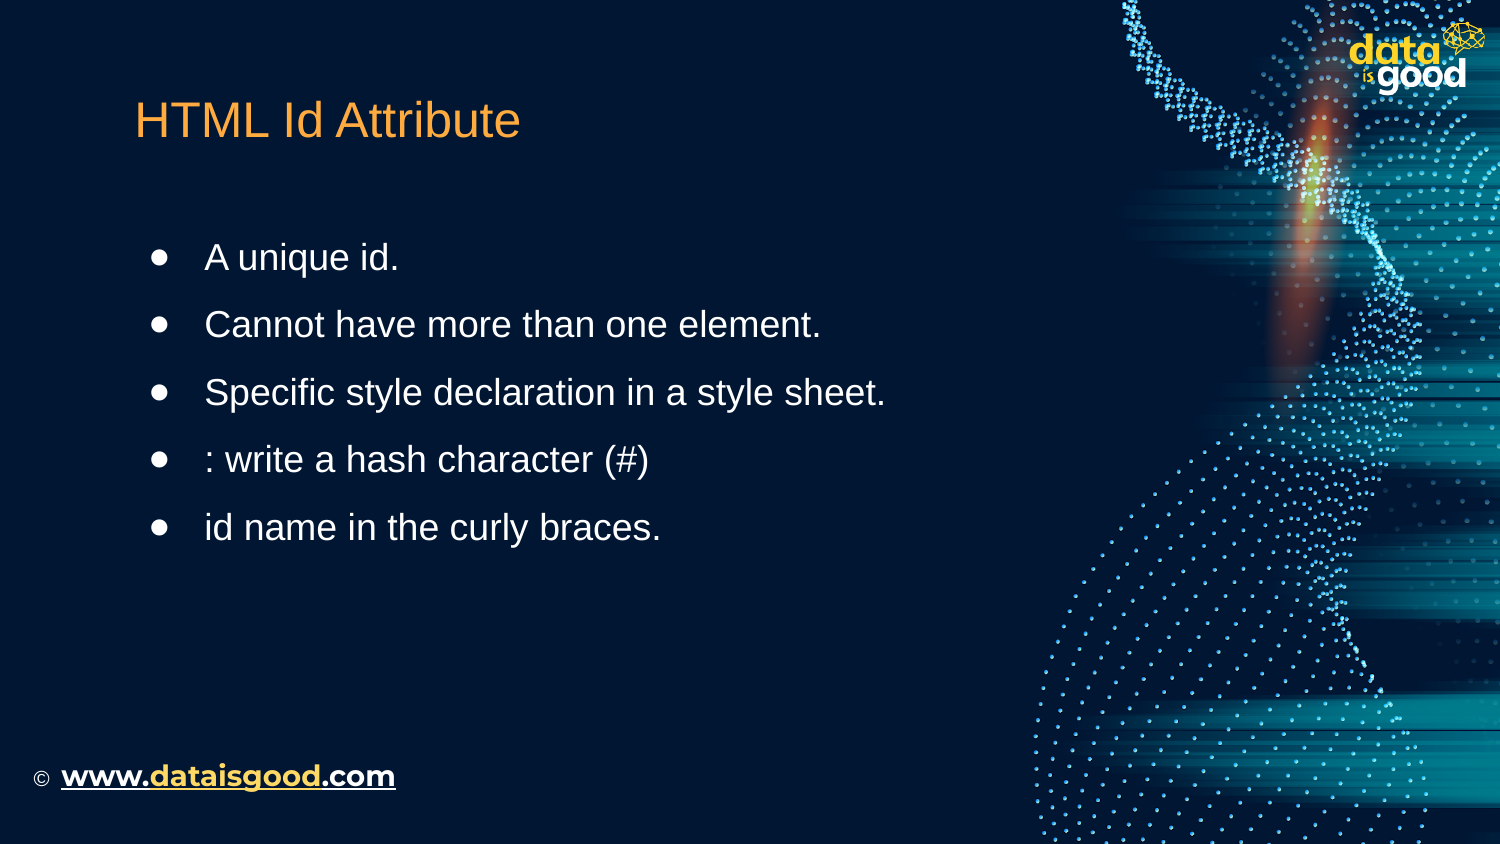

# HTML Id Attribute
A unique id.
Cannot have more than one element.
Specific style declaration in a style sheet.
: write a hash character (#)
id name in the curly braces.